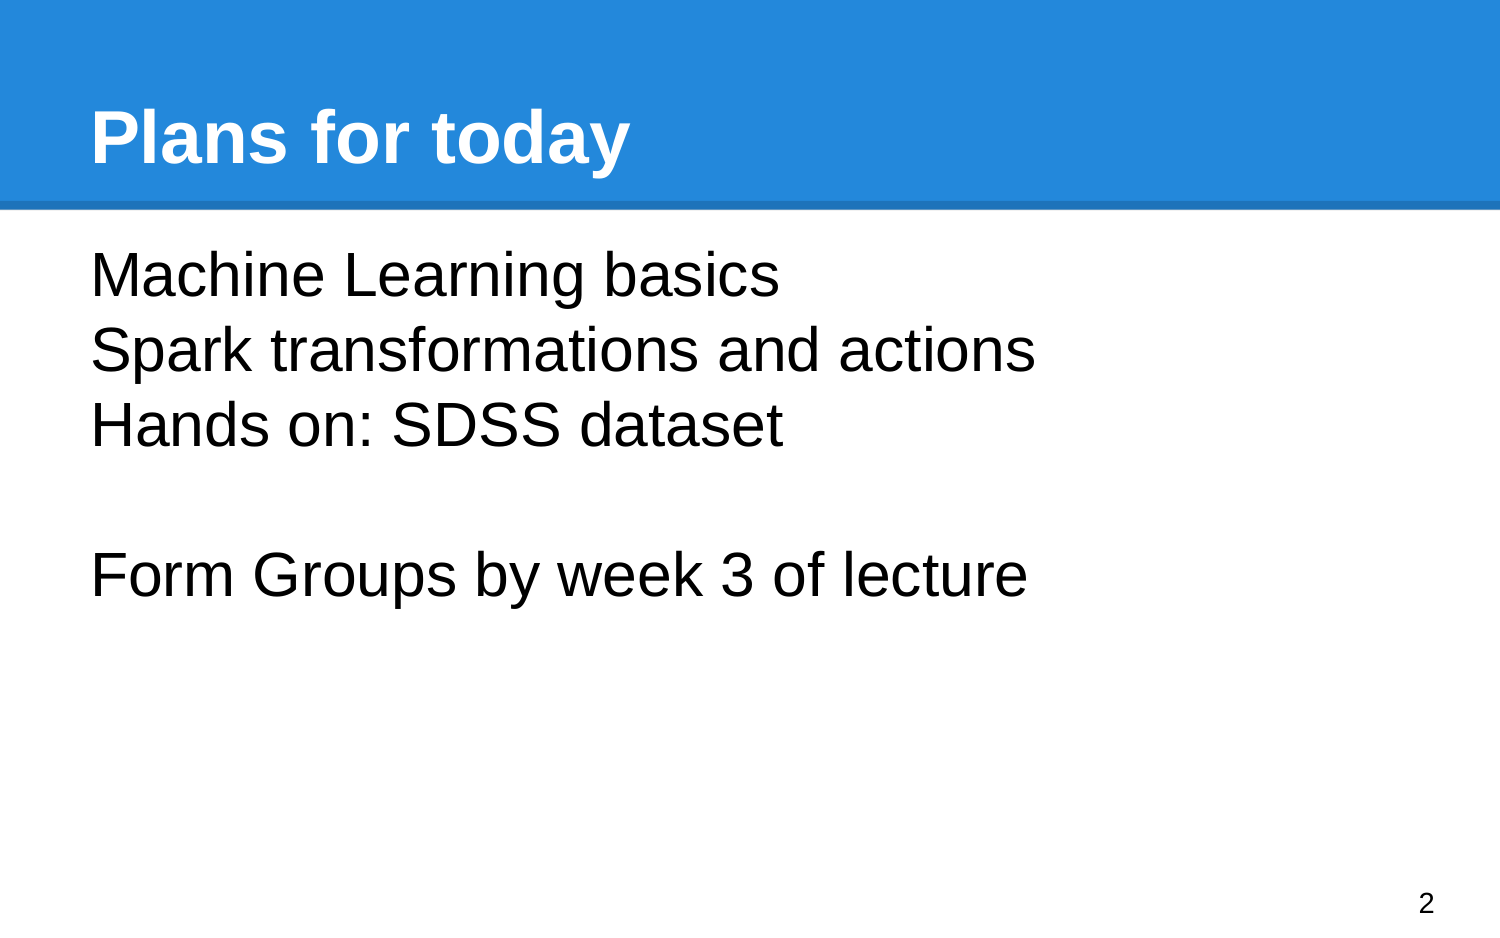

# Plans for today
Machine Learning basics
Spark transformations and actions
Hands on: SDSS dataset

Form Groups by week 3 of lecture
2